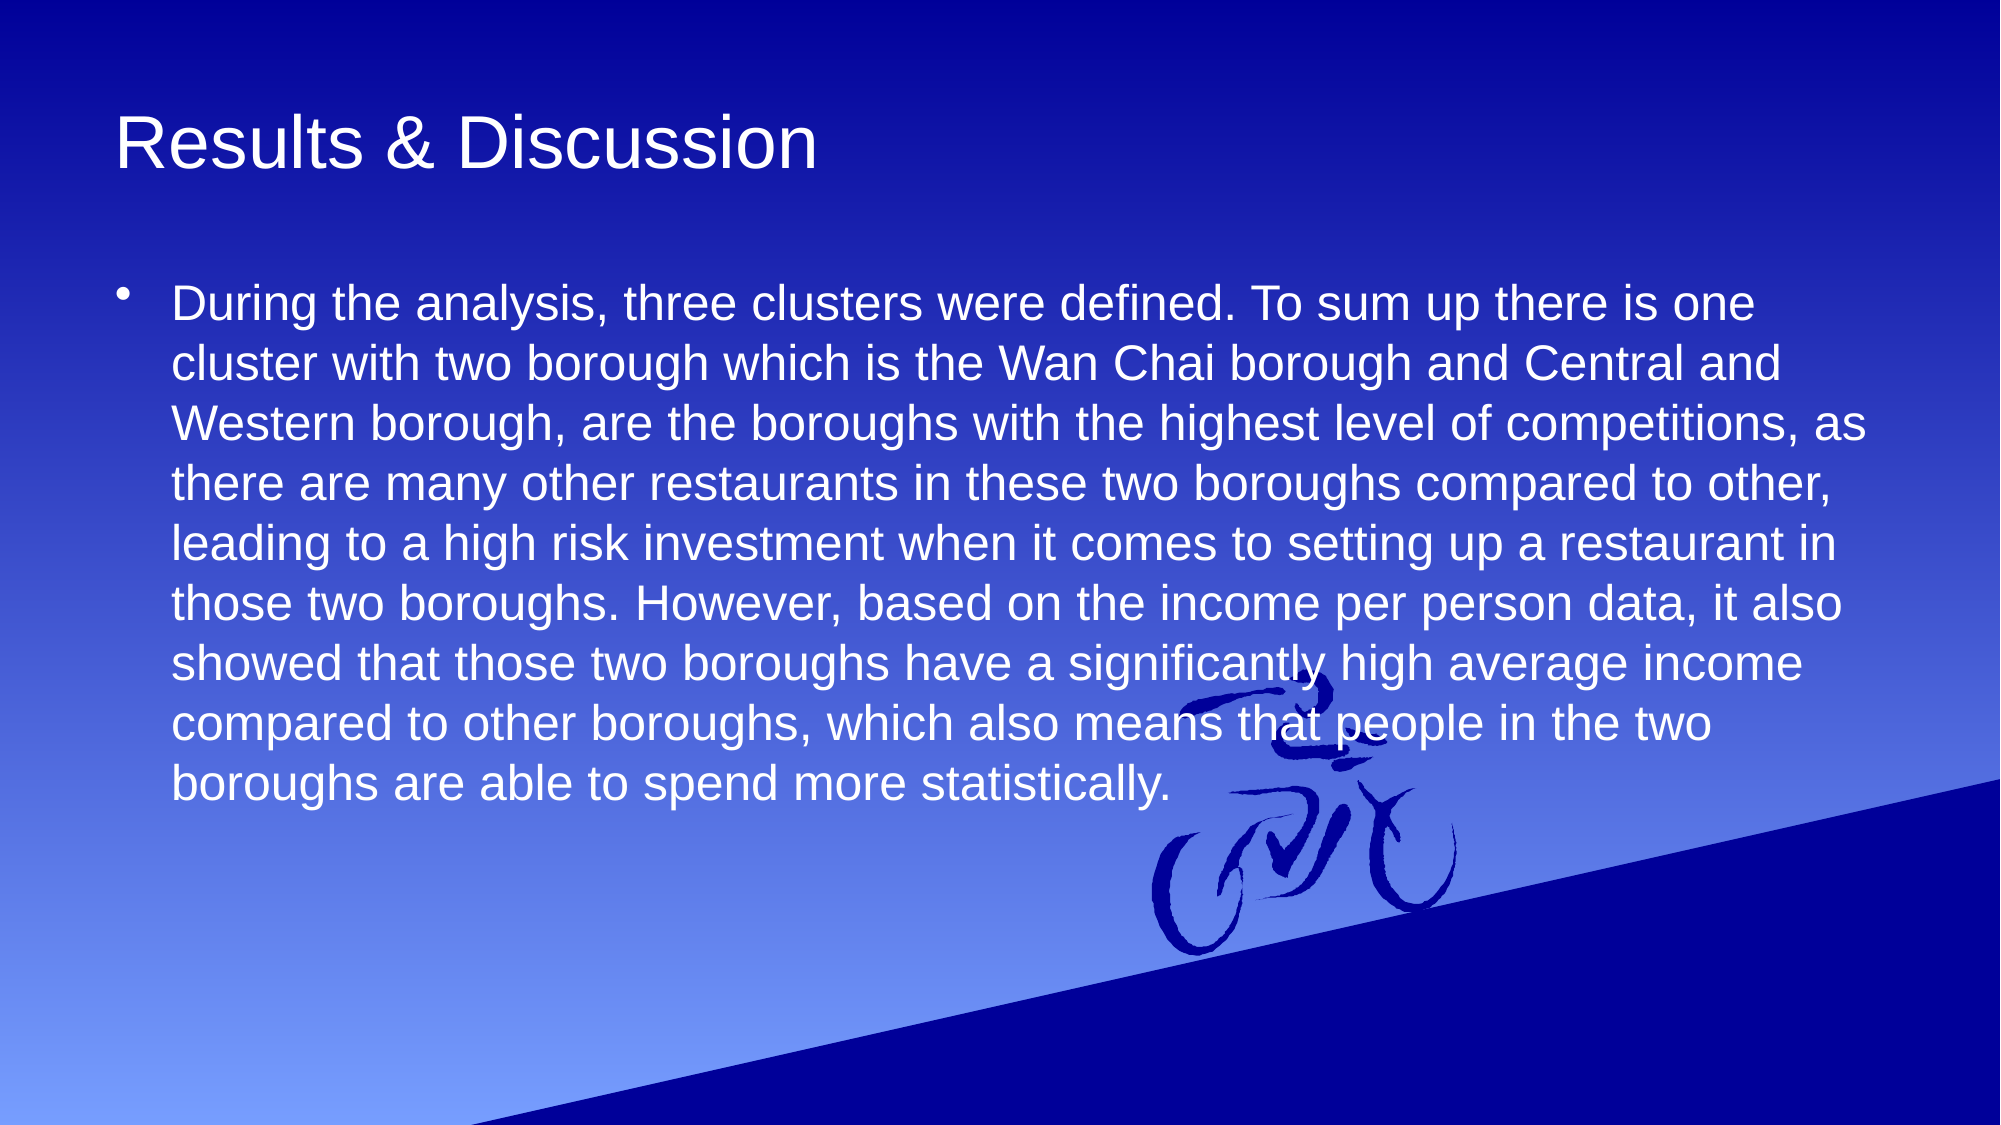

# Results & Discussion
During the analysis, three clusters were defined. To sum up there is one cluster with two borough which is the Wan Chai borough and Central and Western borough, are the boroughs with the highest level of competitions, as there are many other restaurants in these two boroughs compared to other, leading to a high risk investment when it comes to setting up a restaurant in those two boroughs. However, based on the income per person data, it also showed that those two boroughs have a significantly high average income compared to other boroughs, which also means that people in the two boroughs are able to spend more statistically.